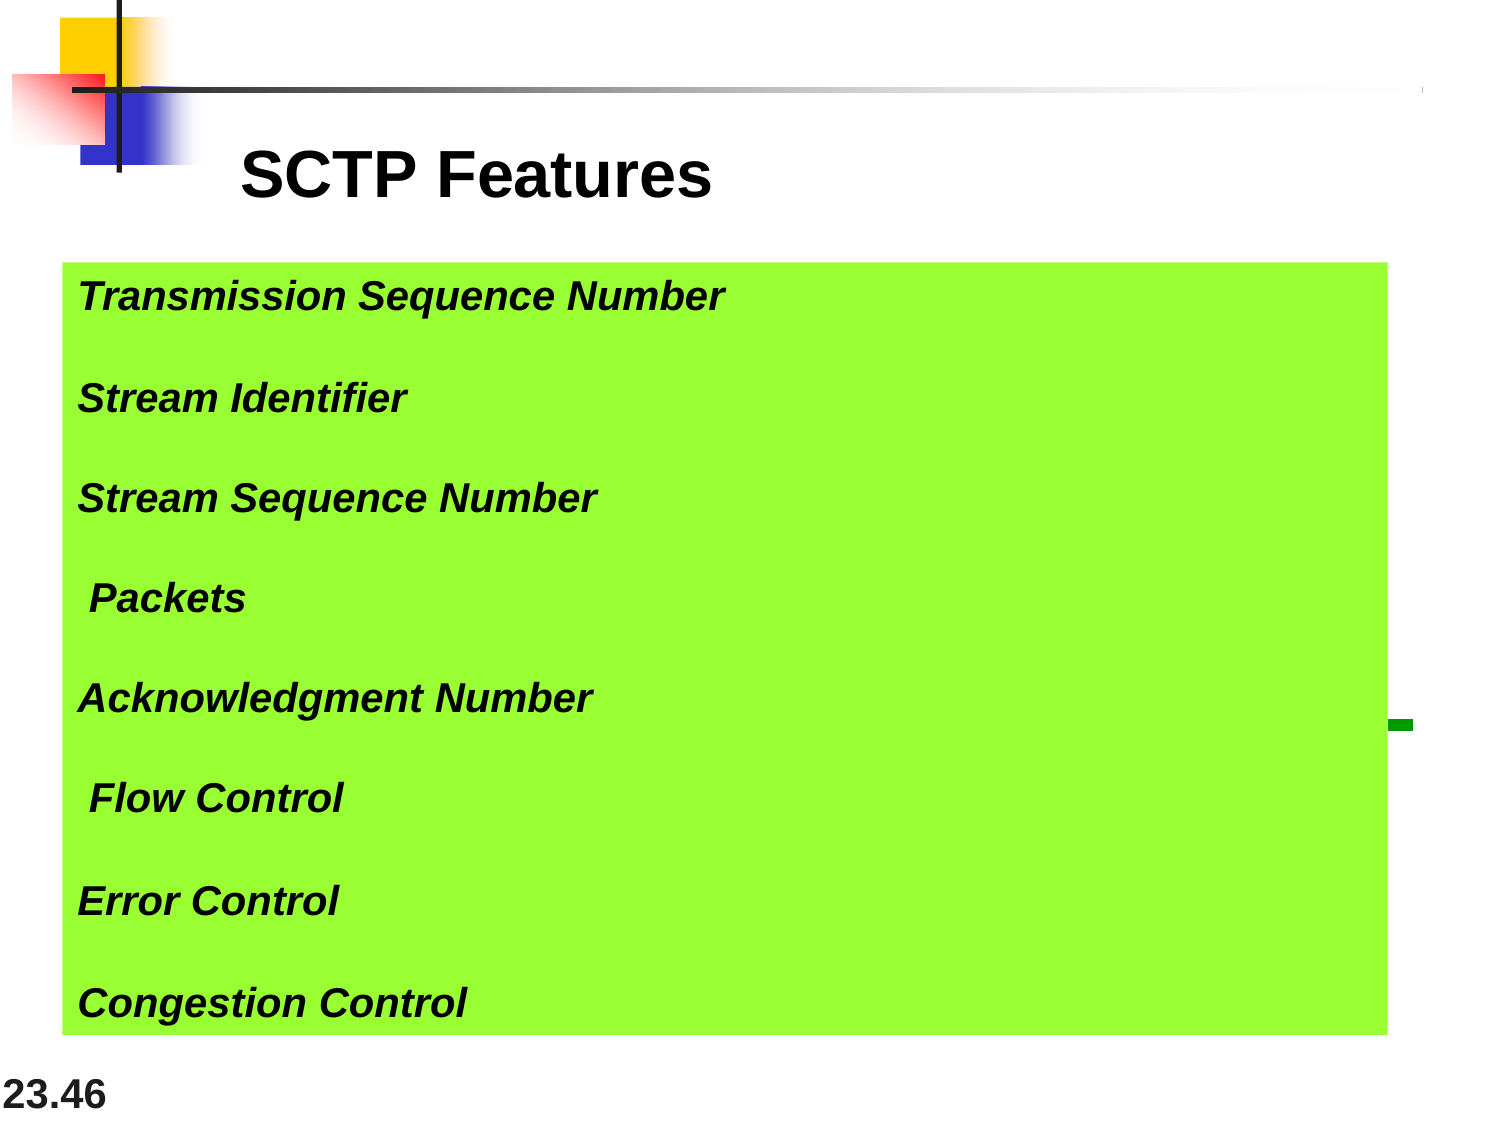

# SCTP Features

Transmission Sequence Number

Stream Identifier
Stream Sequence Number  Packets
Acknowledgment Number  Flow Control

Error Control

Congestion Control
23.46